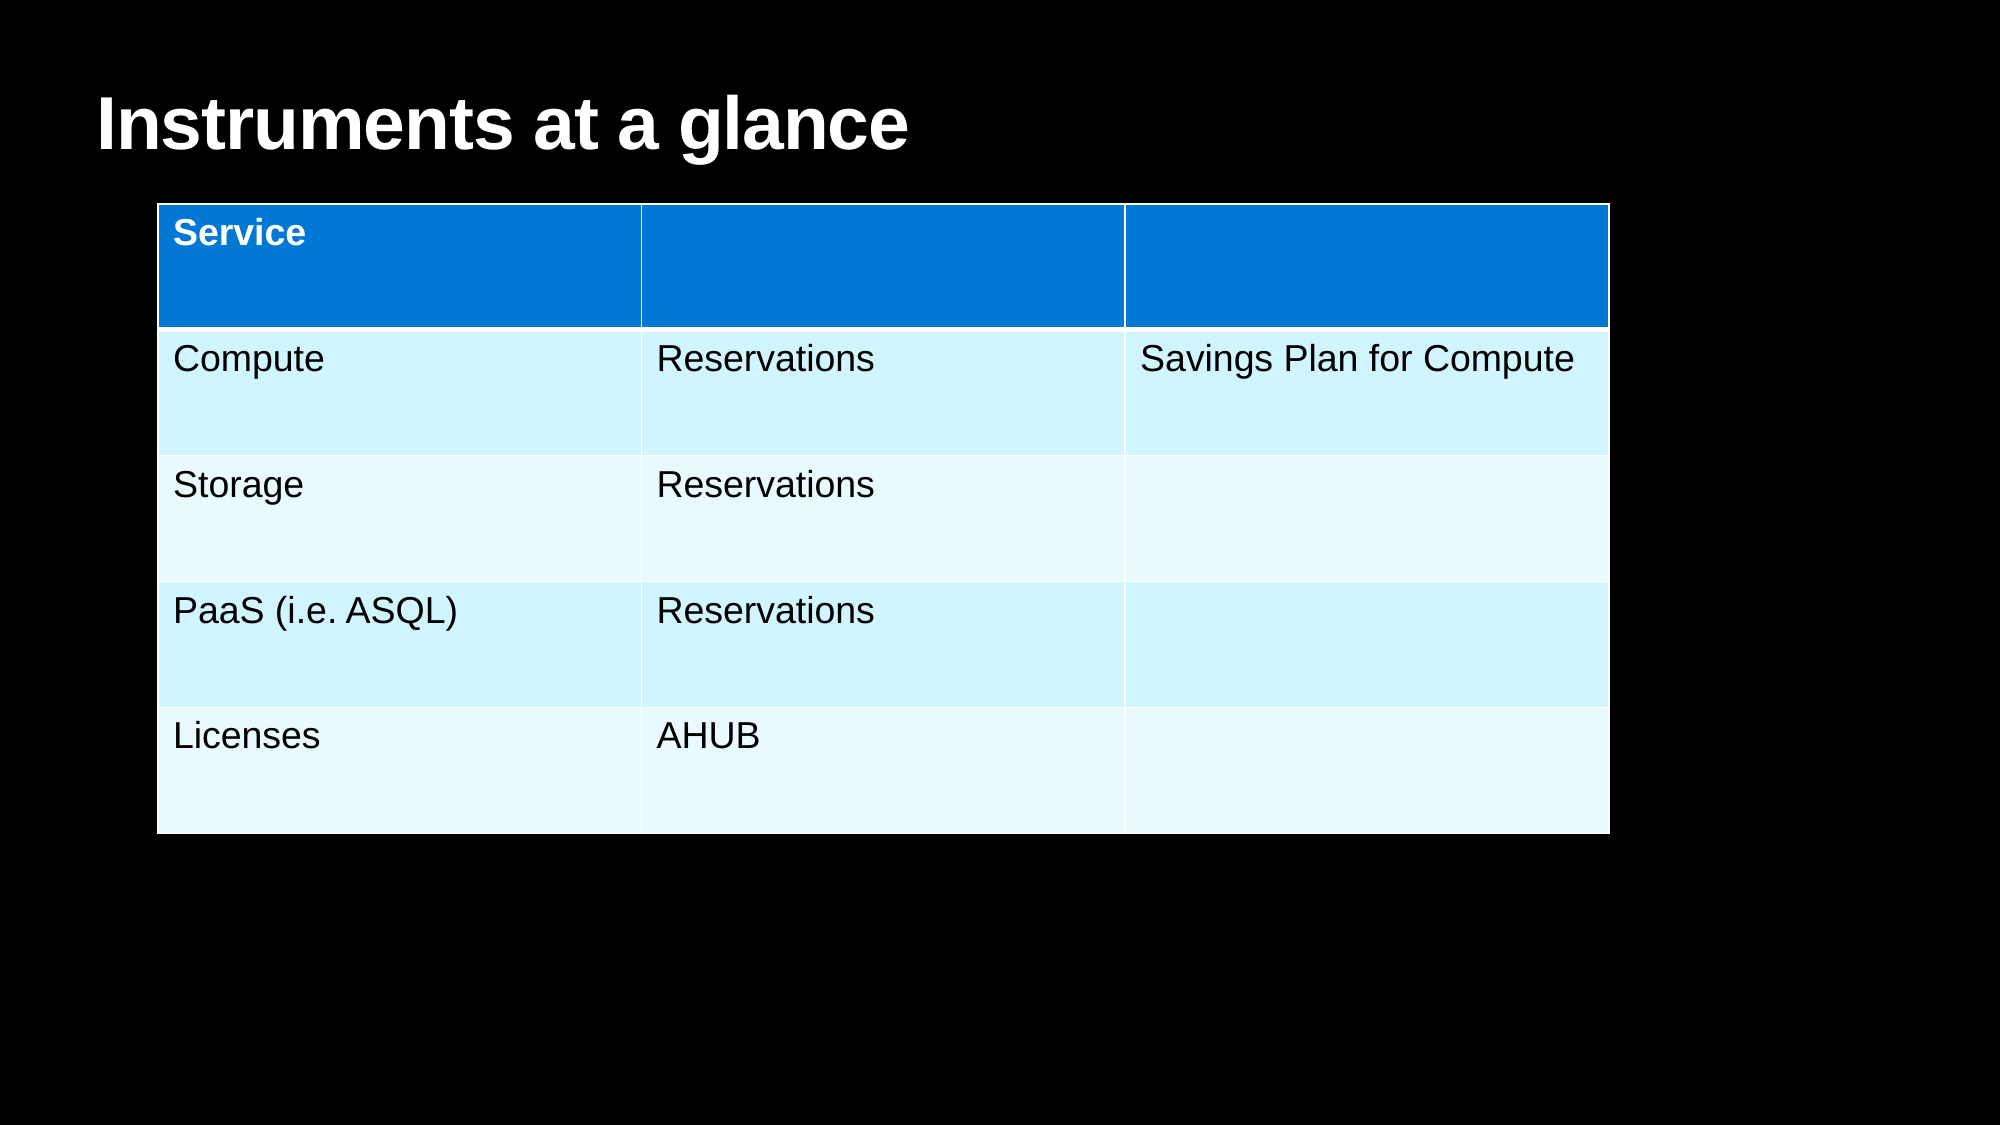

# Instruments at a glance
| Service |  |  |
| --- | --- | --- |
| Compute | Reservations | Savings Plan for Compute |
| Storage | Reservations |  |
| PaaS (i.e. ASQL) | Reservations |  |
| Licenses | AHUB |  |